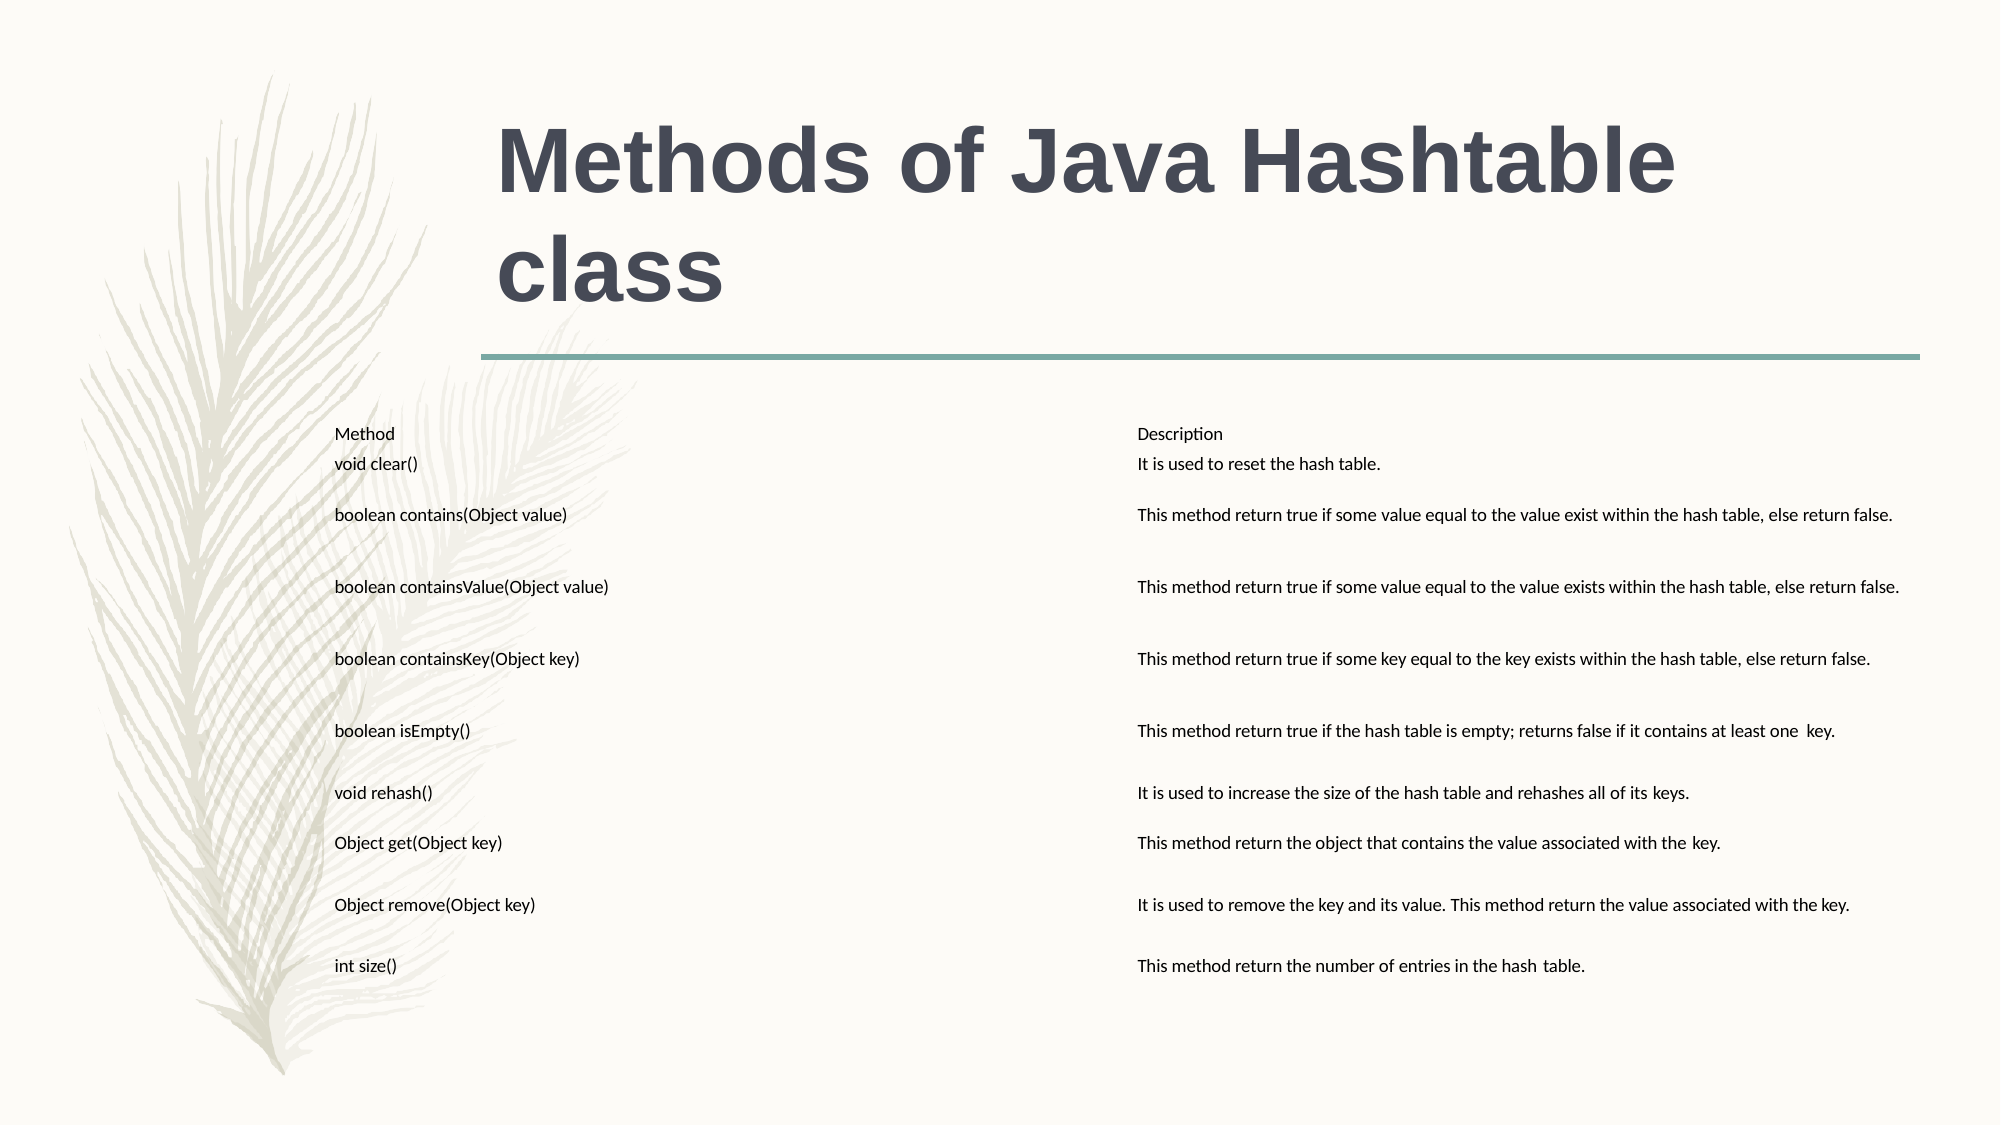

# Methods of Java Hashtable  class
Method
void clear()
Description
It is used to reset the hash table.
boolean contains(Object value)
This method return true if some value equal to the value exist within the hash table, else return false.
boolean containsValue(Object value)
This method return true if some value equal to the value exists within the hash table, else return false.
boolean containsKey(Object key)
This method return true if some key equal to the key exists within the hash table, else return false.
boolean isEmpty()
This method return true if the hash table is empty; returns false if it contains at least one key.
void rehash()
It is used to increase the size of the hash table and rehashes all of its keys.
Object get(Object key)
This method return the object that contains the value associated with the key.
Object remove(Object key)
It is used to remove the key and its value. This method return the value associated with the key.
int size()
This method return the number of entries in the hash table.